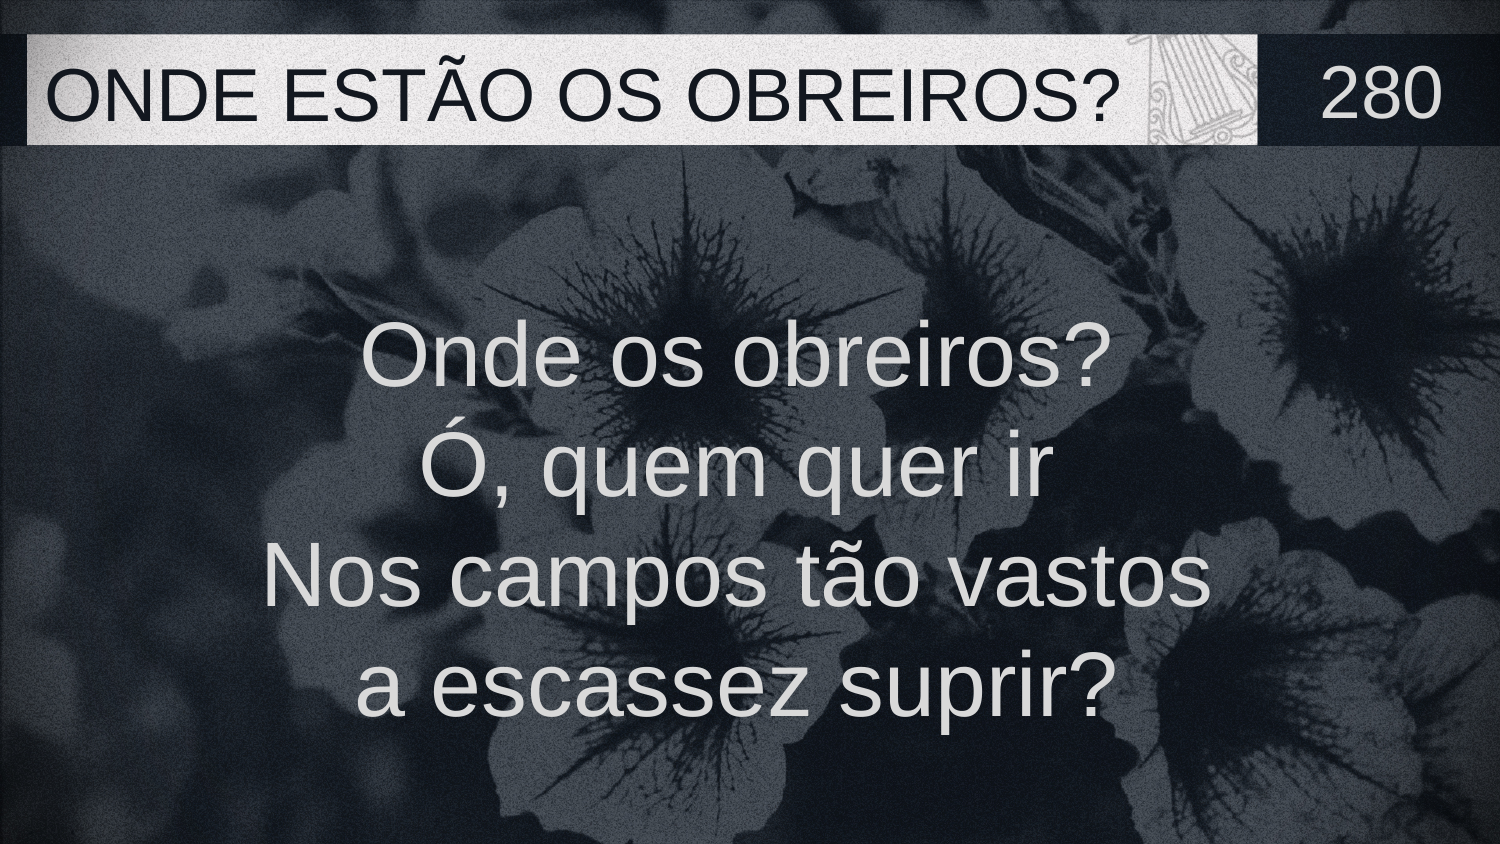

# ONDE ESTÃO OS OBREIROS?
280
Onde os obreiros?
Ó, quem quer ir
Nos campos tão vastos
a escassez suprir?